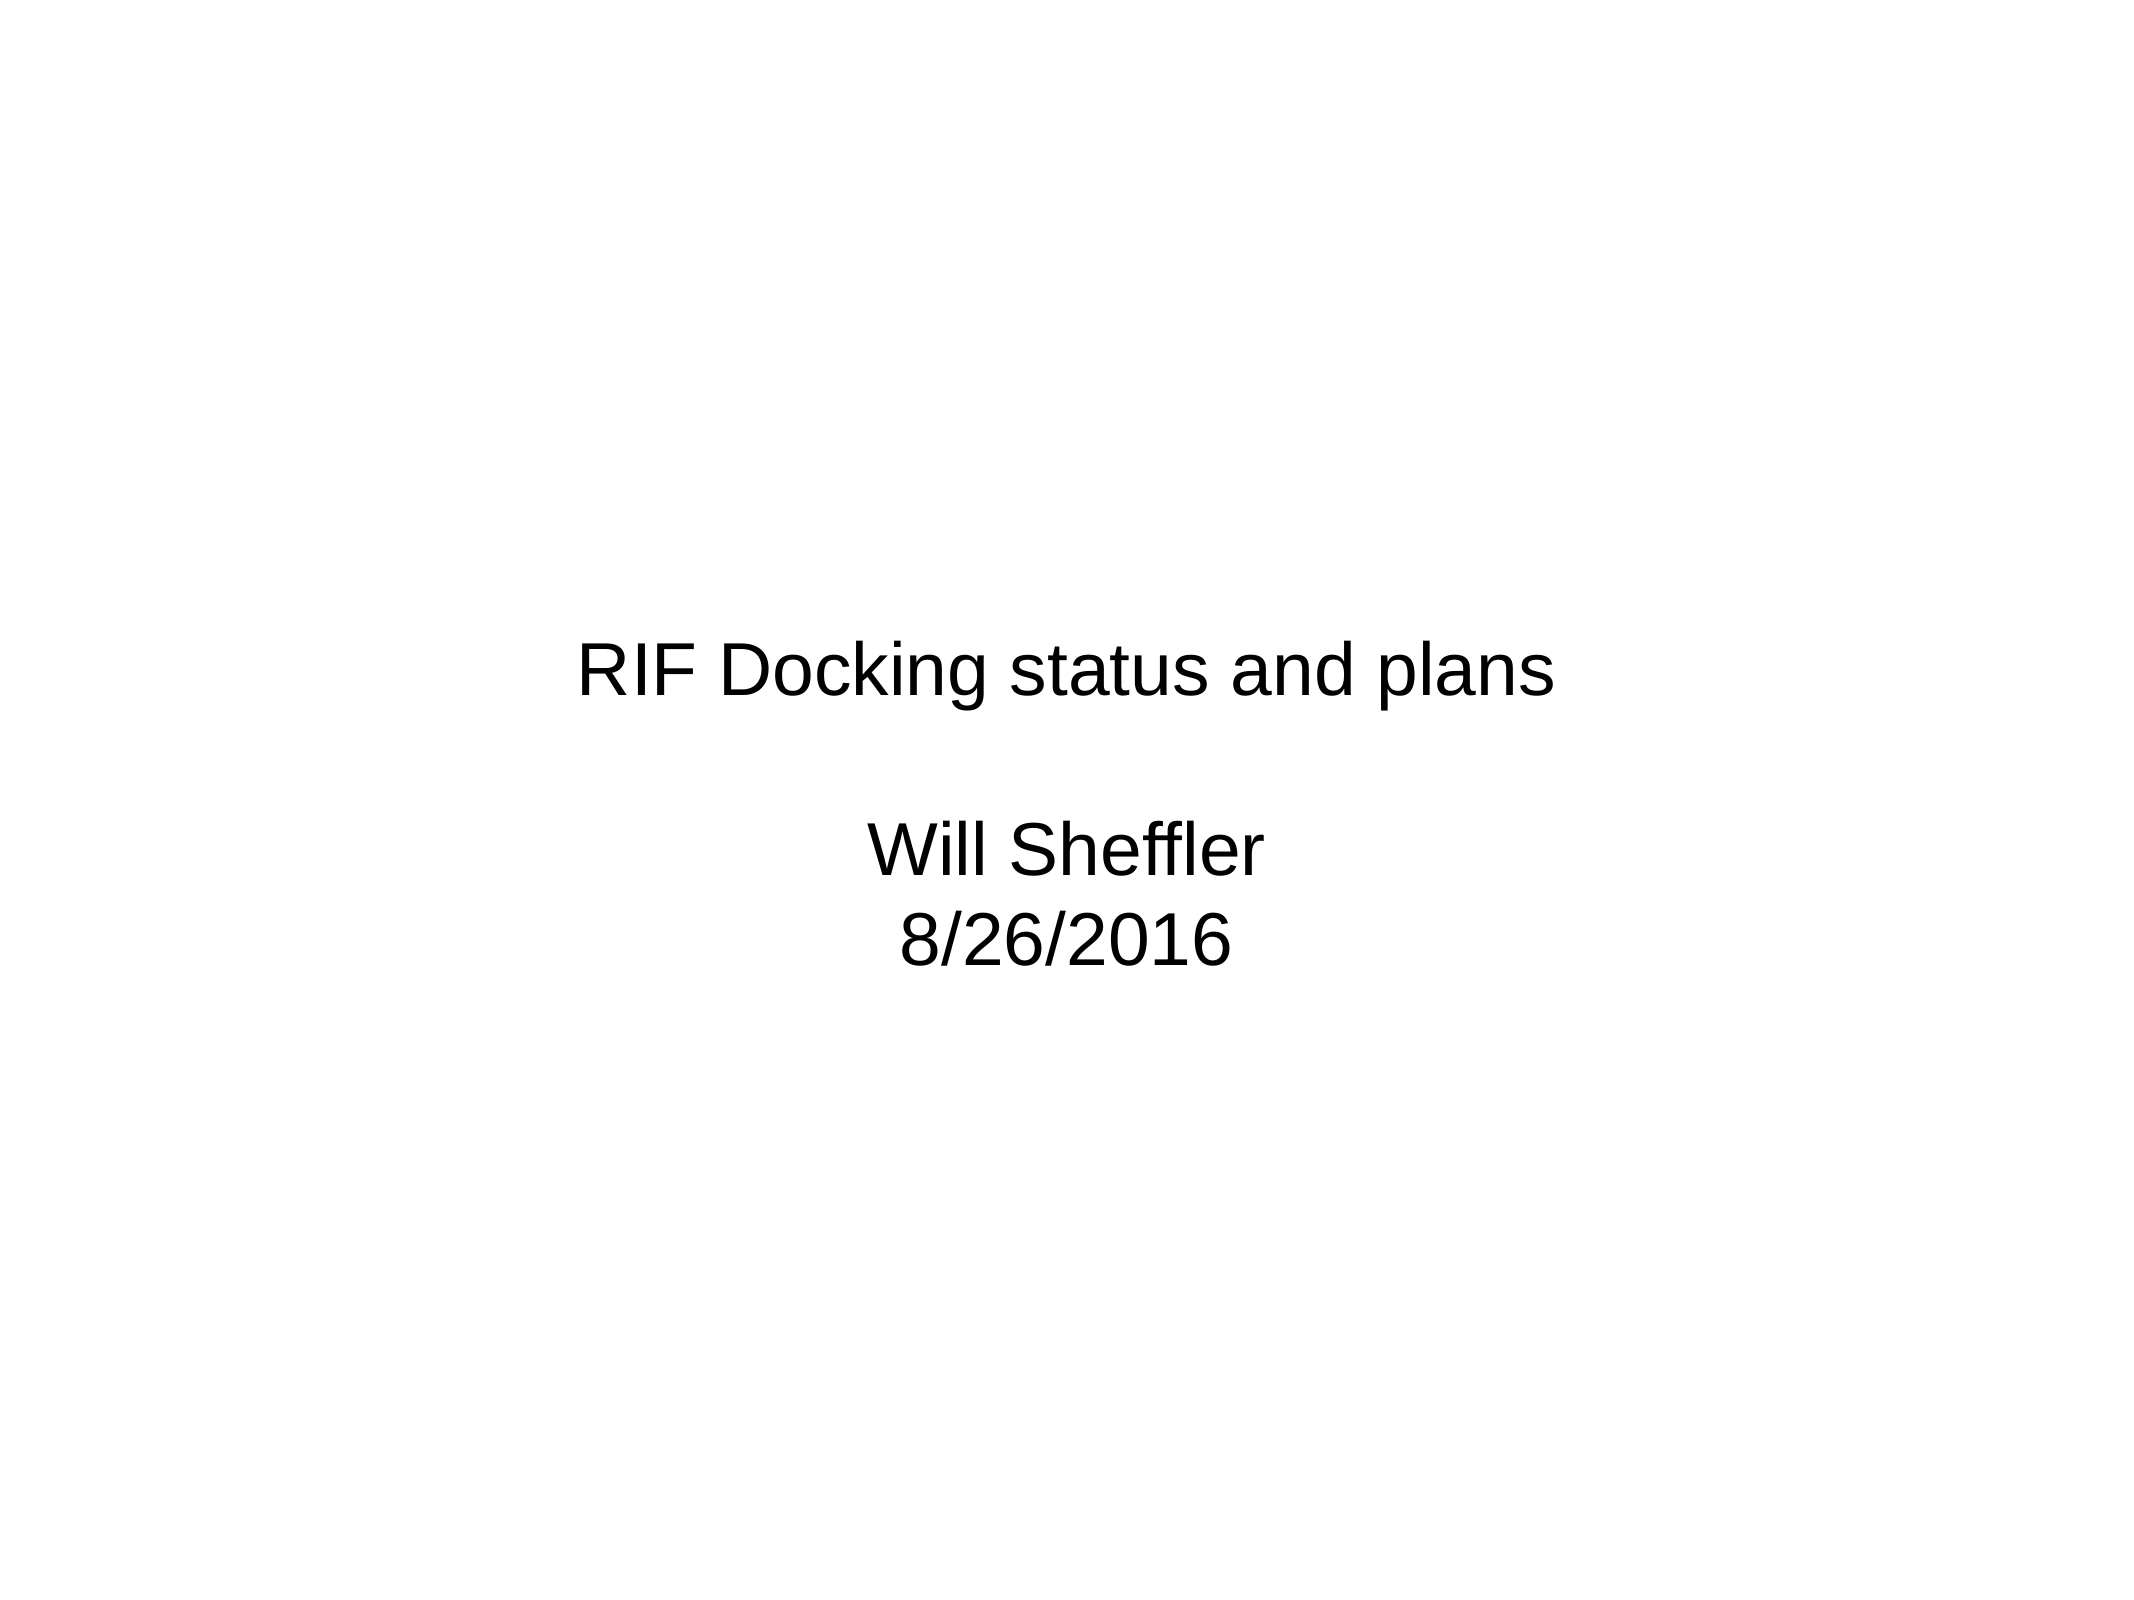

RIF Docking status and plans

Will Sheffler
8/26/2016